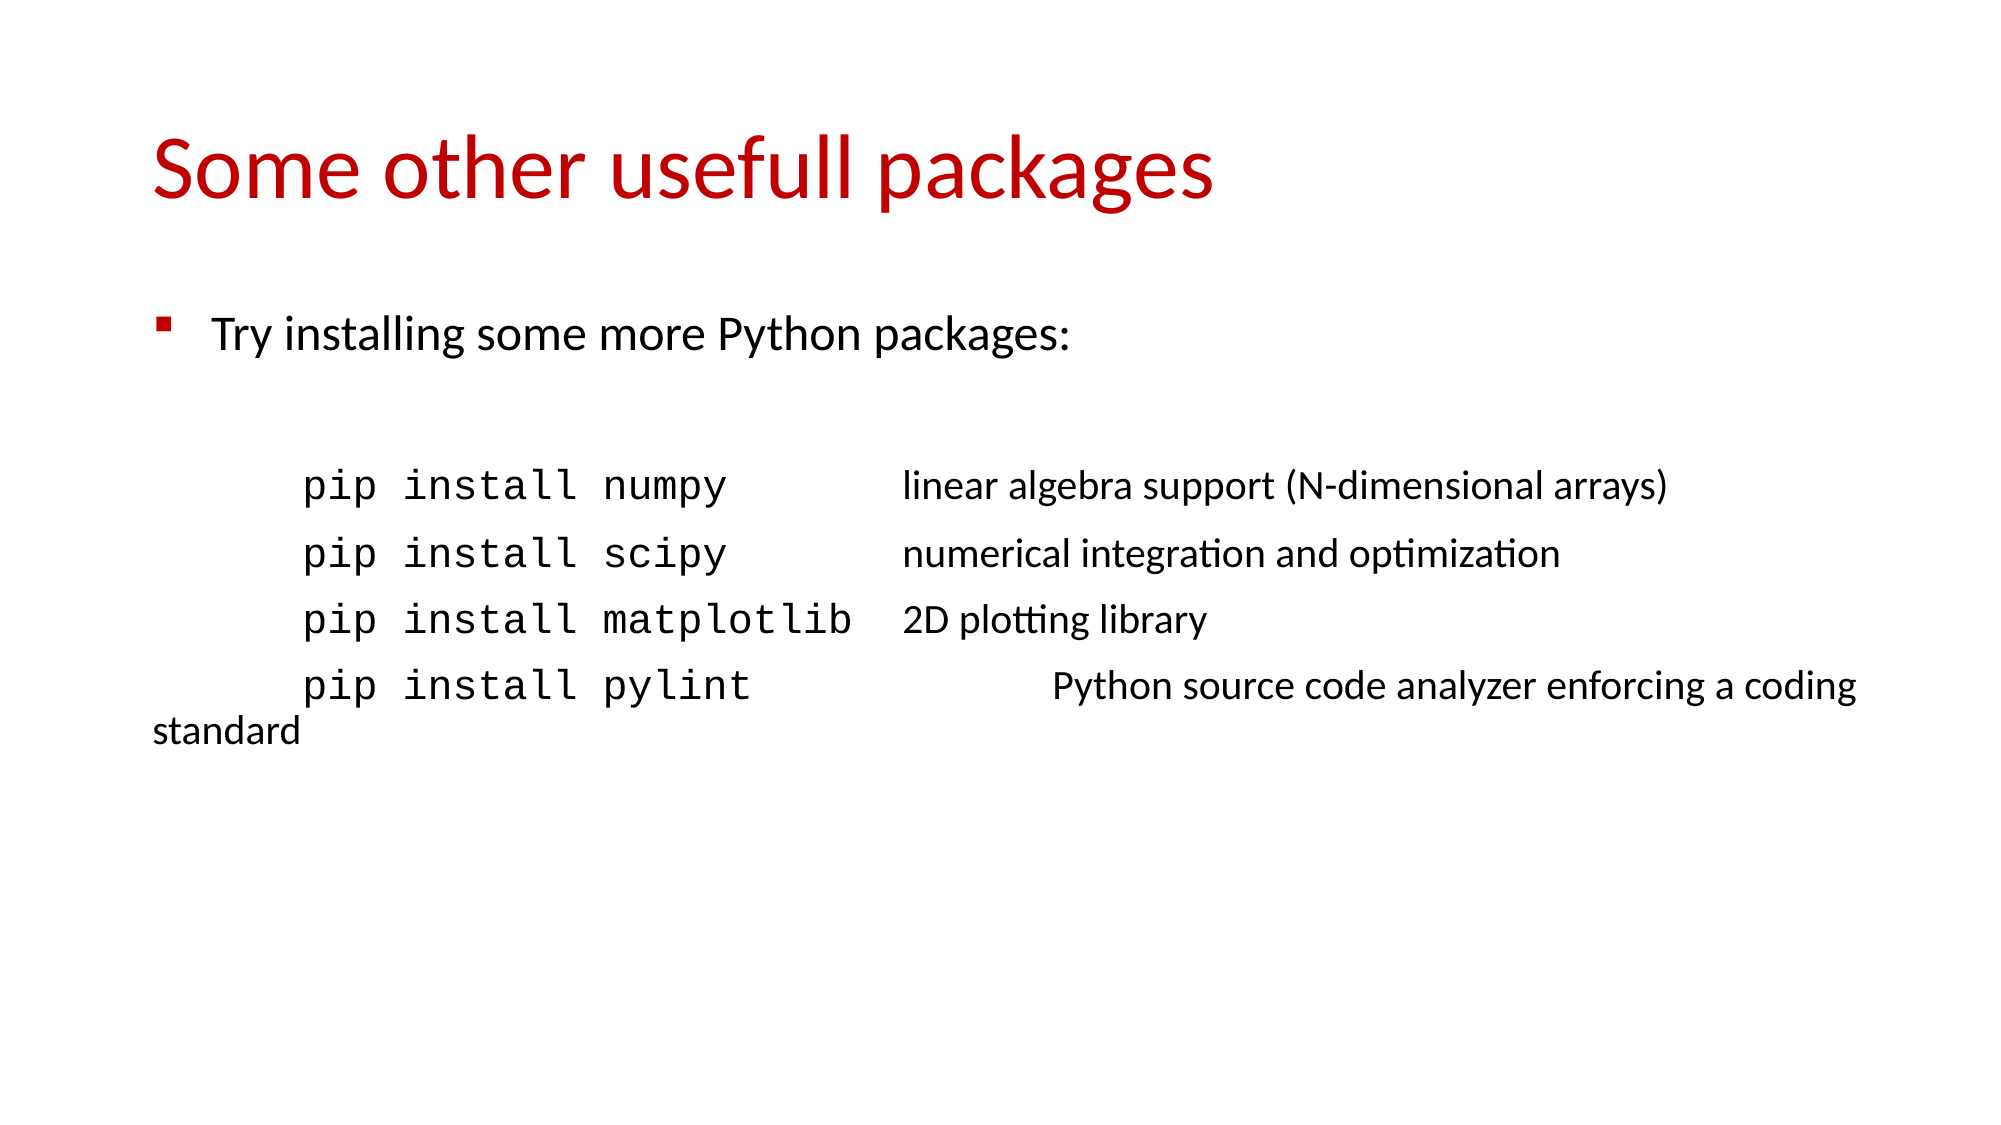

# Some other usefull packages
Try installing some more Python packages:

	pip install numpy		linear algebra support (N-dimensional arrays)
	pip install scipy		numerical integration and optimization
	pip install matplotlib	2D plotting library
	pip install pylint		Python source code analyzer enforcing a coding standard